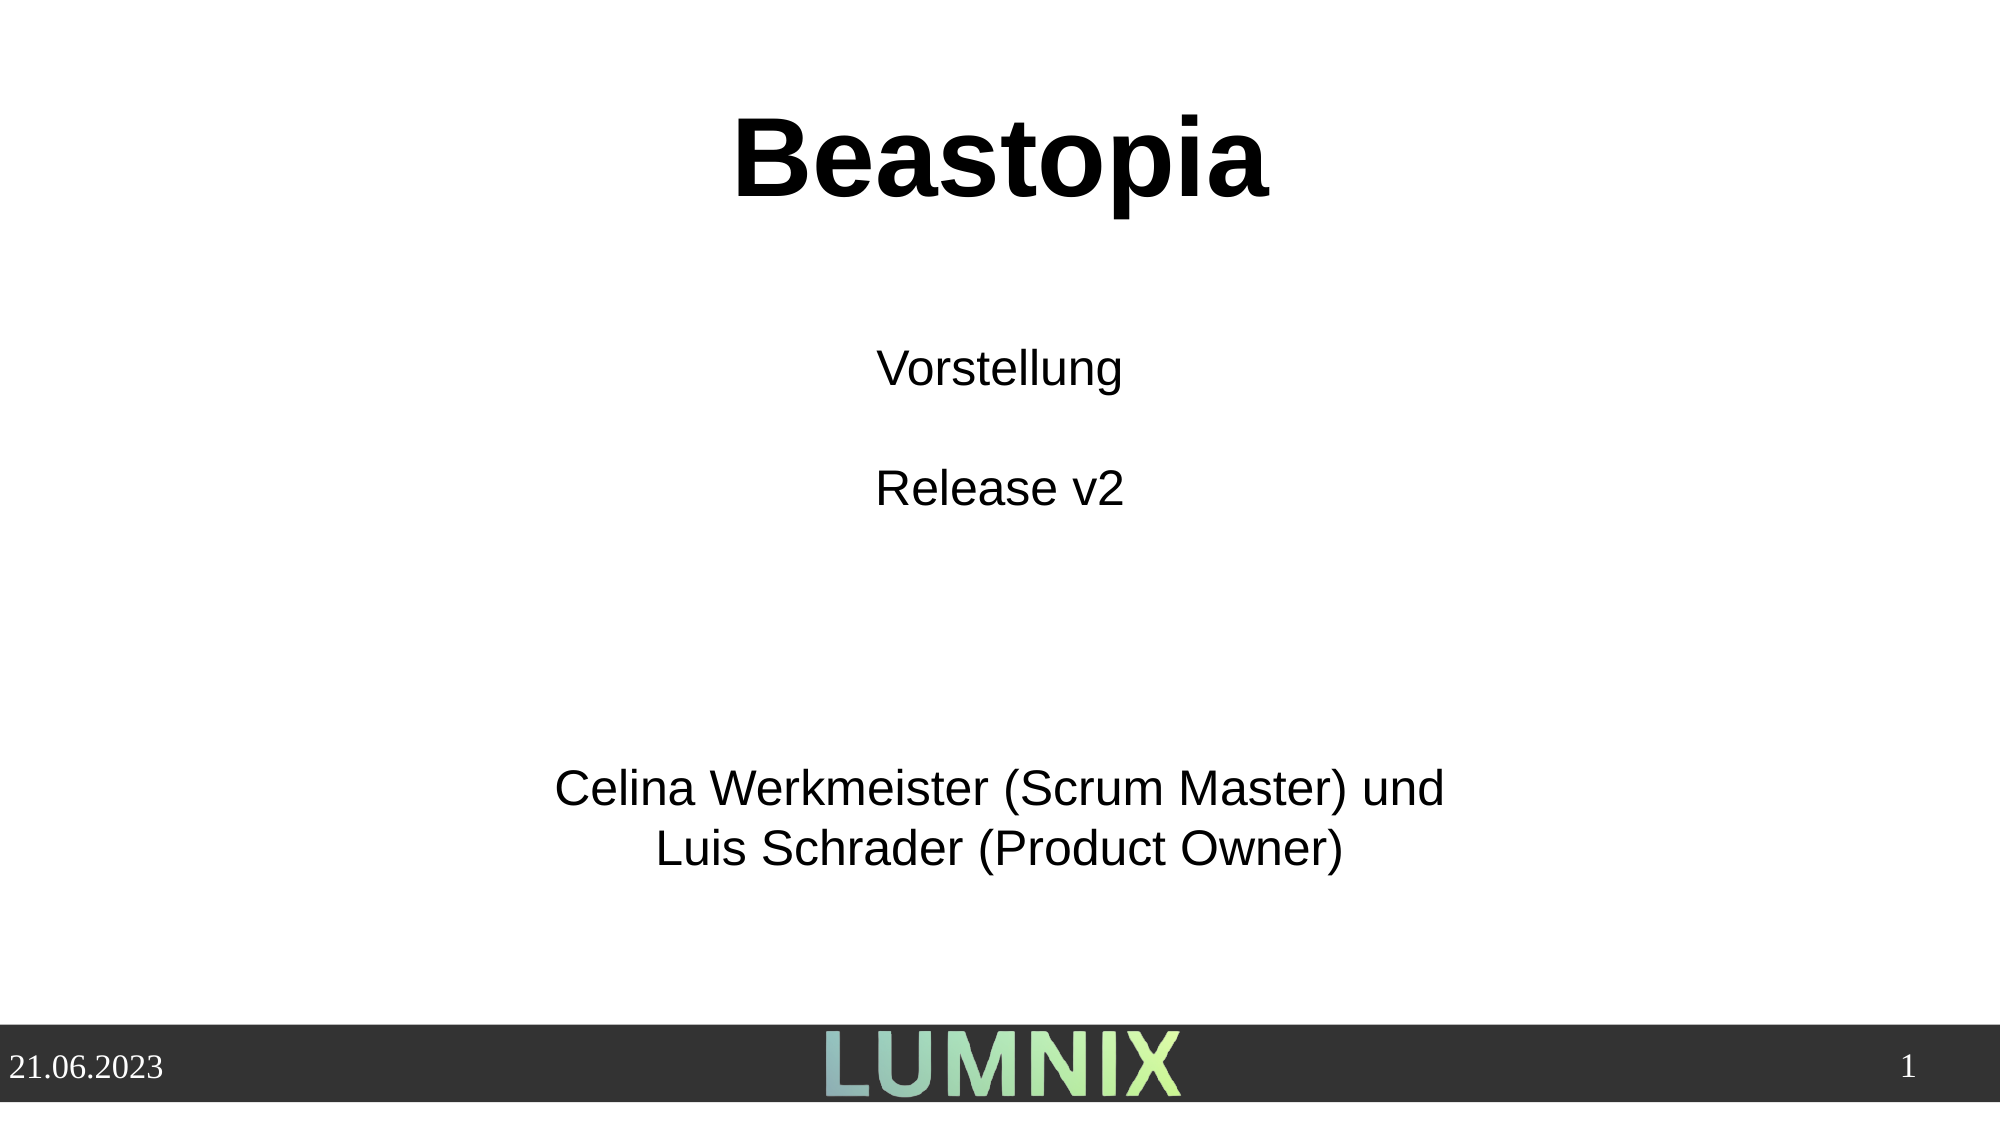

Beastopia

Vorstellung

Release v2

Celina Werkmeister (Scrum Master) und
Luis Schrader (Product Owner)

1
21.06.2023